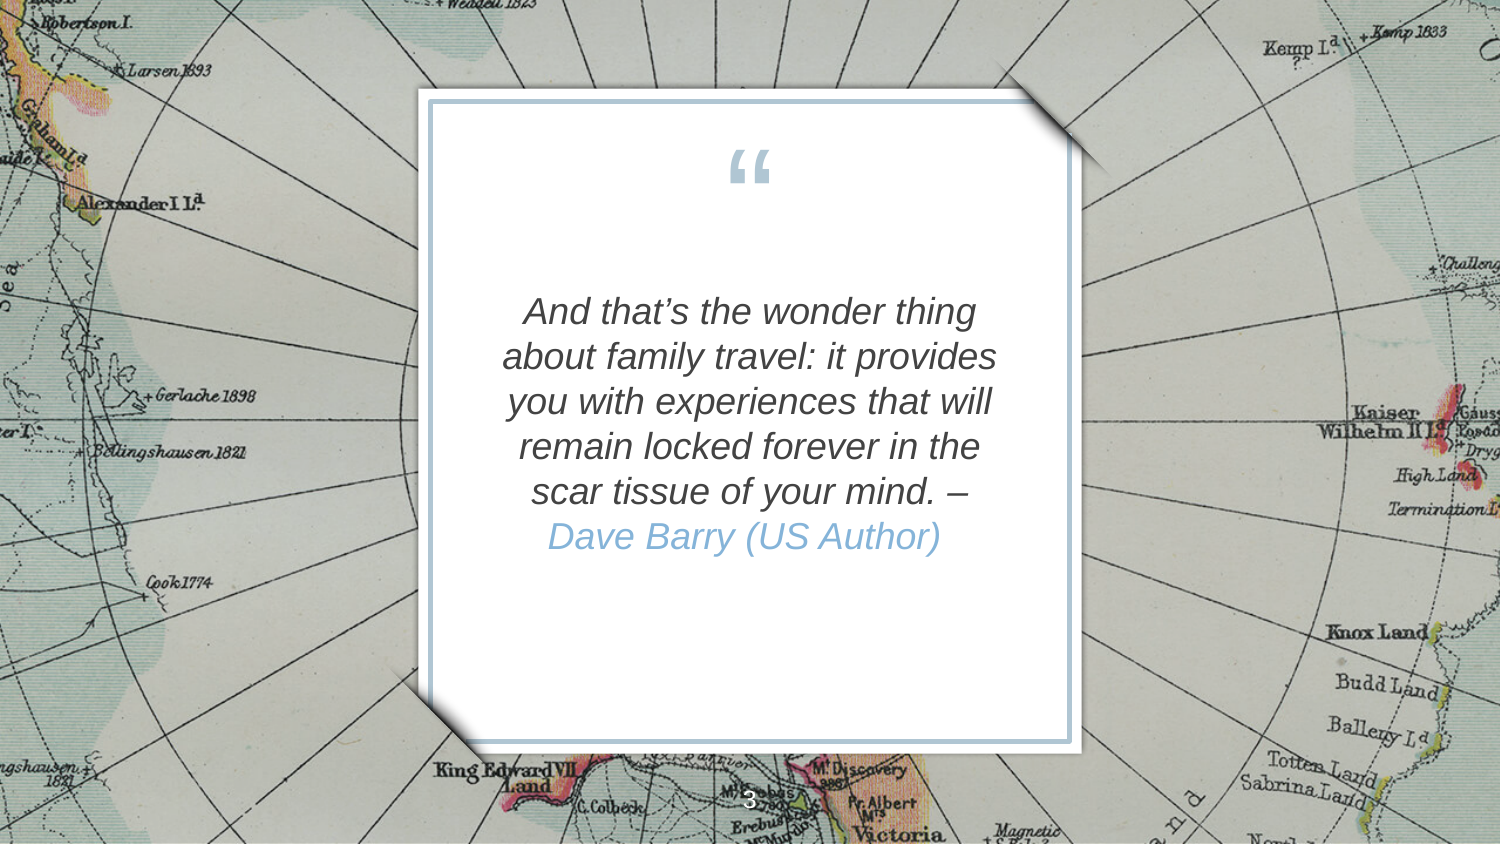

And that’s the wonder thing about family travel: it provides you with experiences that will remain locked forever in the scar tissue of your mind. – Dave Barry (US Author)
3